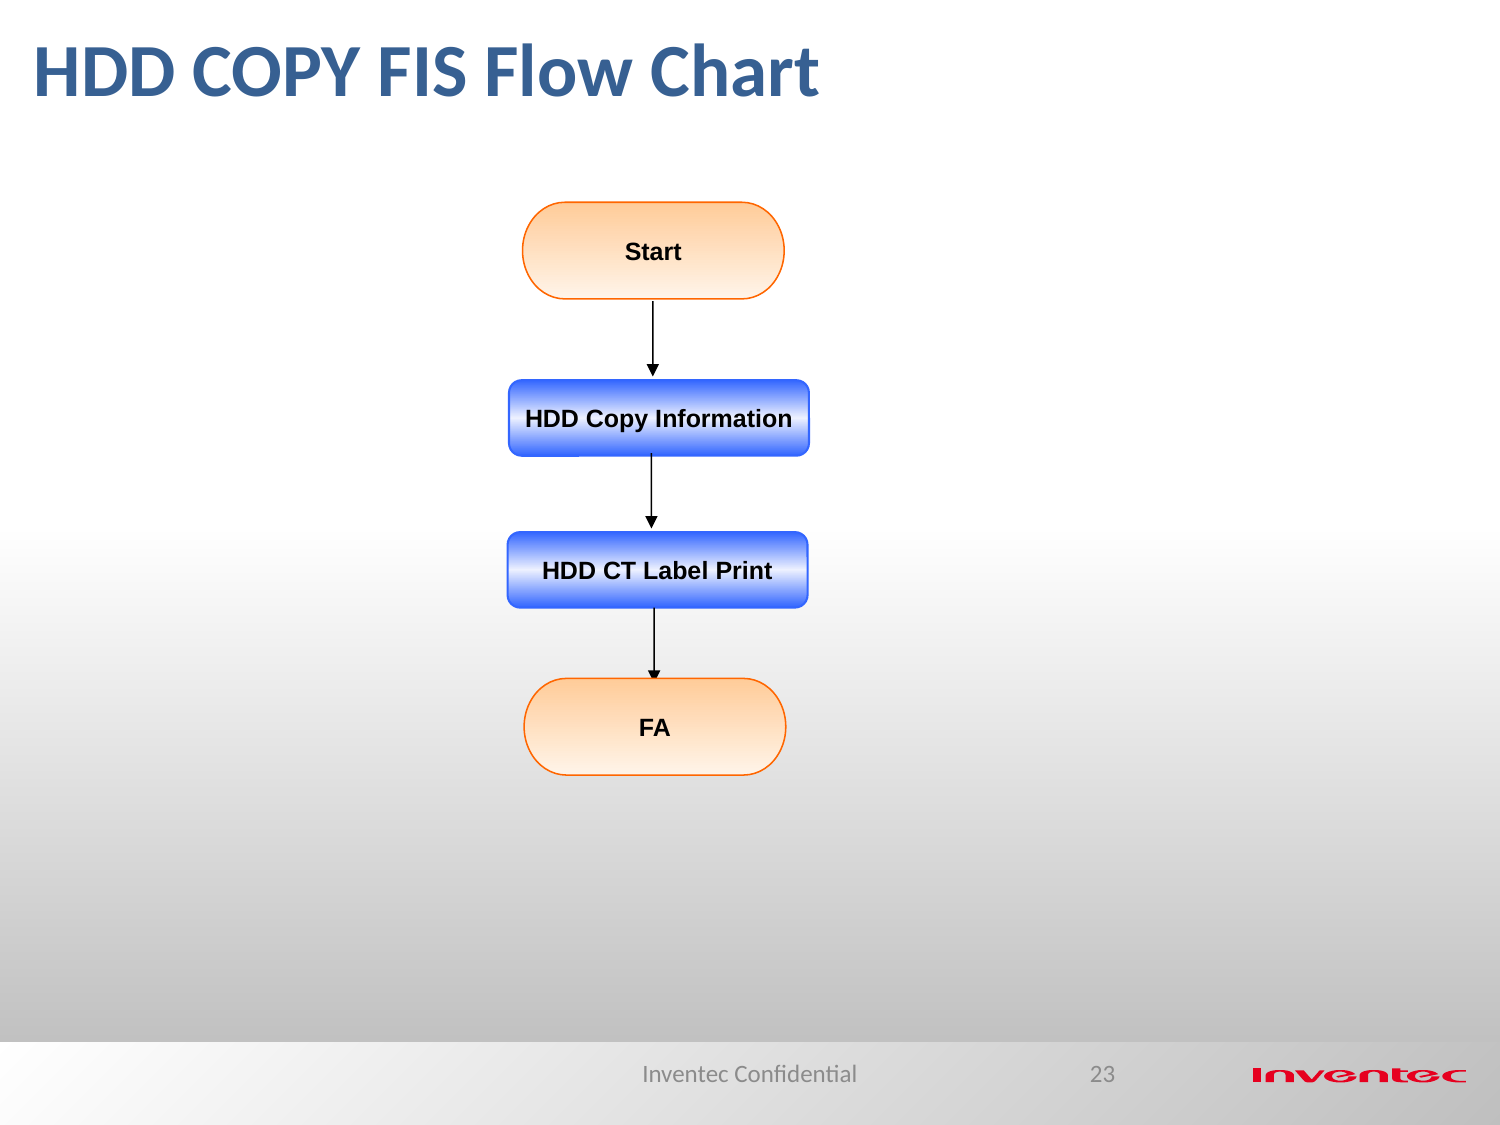

# HDD COPY FIS Flow Chart
Start

HDD Copy Information

HDD CT Label Print

FA
Inventec Confidential
23